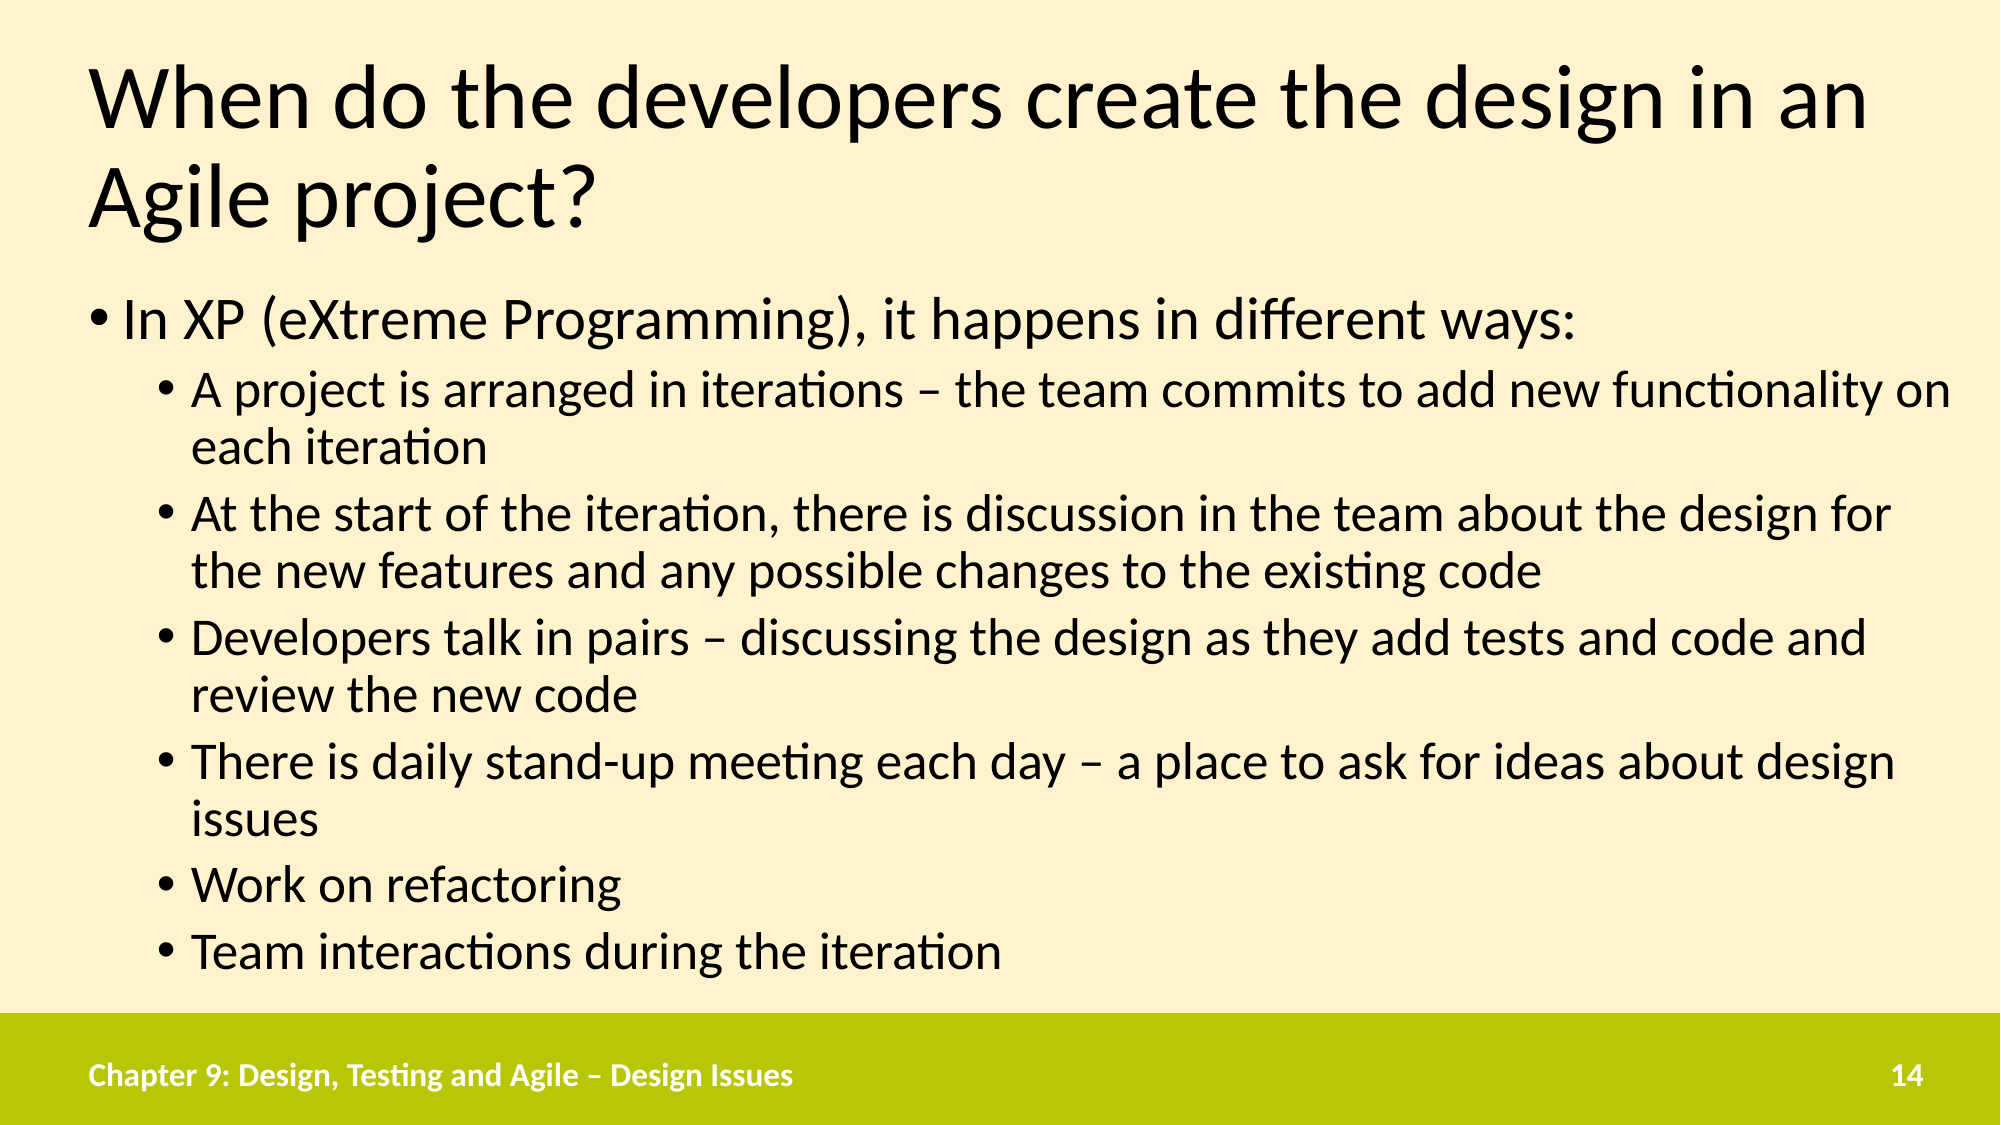

# When do the developers create the design in an Agile project?
In XP (eXtreme Programming), it happens in different ways:
A project is arranged in iterations – the team commits to add new functionality on each iteration
At the start of the iteration, there is discussion in the team about the design for the new features and any possible changes to the existing code
Developers talk in pairs – discussing the design as they add tests and code and review the new code
There is daily stand-up meeting each day – a place to ask for ideas about design issues
Work on refactoring
Team interactions during the iteration

Chapter 9: Design, Testing and Agile – Design Issues
14